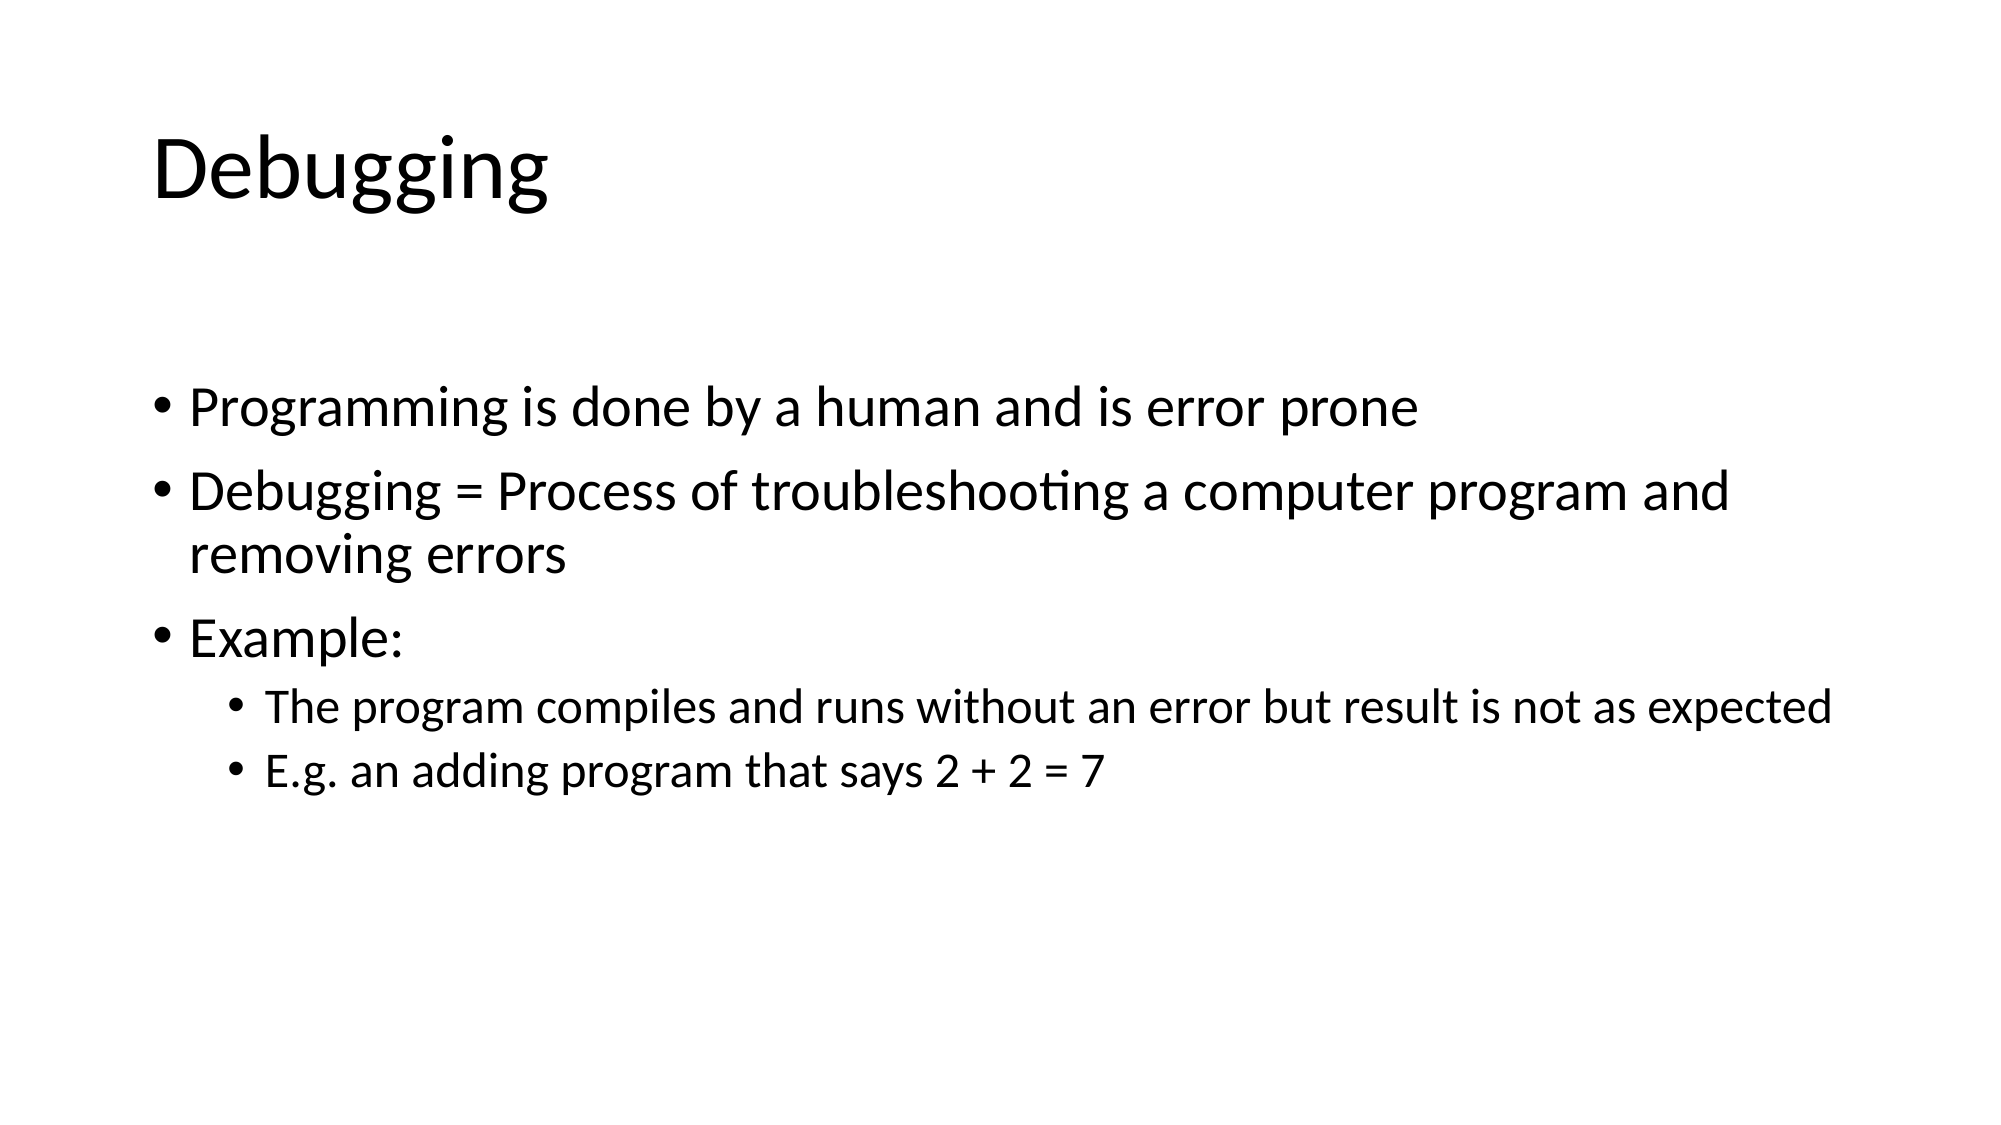

# Debugging
Programming is done by a human and is error prone
Debugging = Process of troubleshooting a computer program and removing errors
Example:
The program compiles and runs without an error but result is not as expected
E.g. an adding program that says 2 + 2 = 7